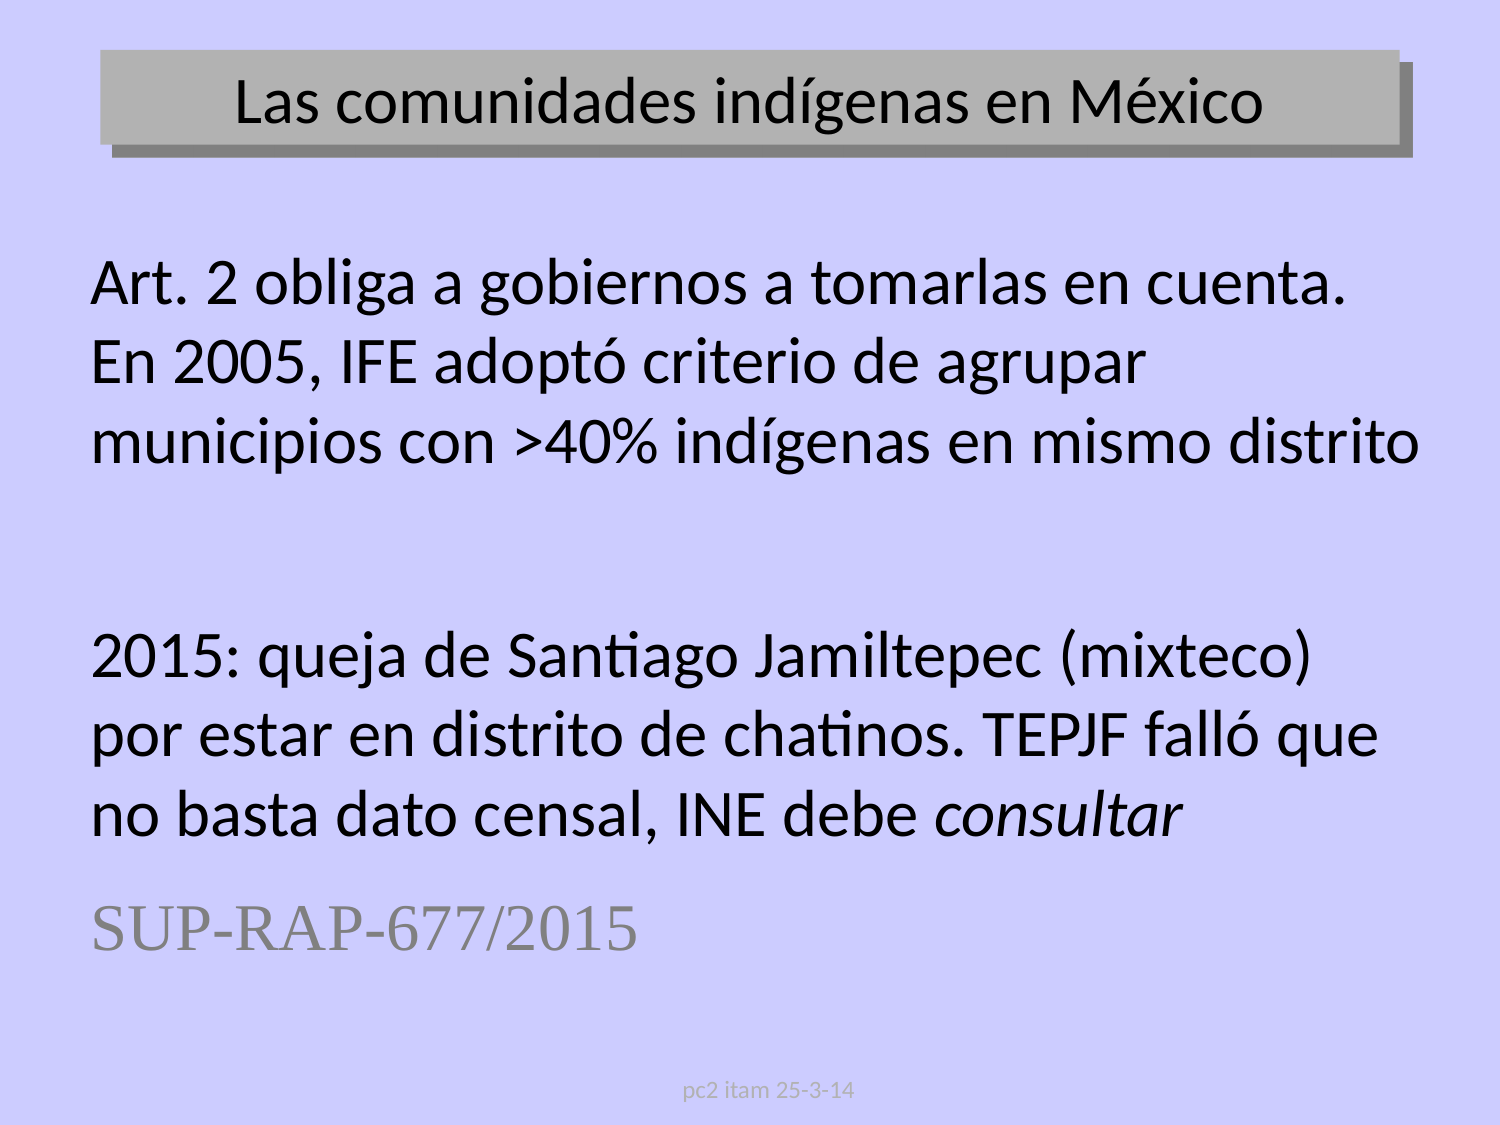

Las comunidades indígenas en México
Art. 2 obliga a gobiernos a tomarlas en cuenta. En 2005, IFE adoptó criterio de agrupar municipios con >40% indígenas en mismo distrito
2015: queja de Santiago Jamiltepec (mixteco) por estar en distrito de chatinos. TEPJF falló que no basta dato censal, INE debe consultar
SUP-RAP-677/2015